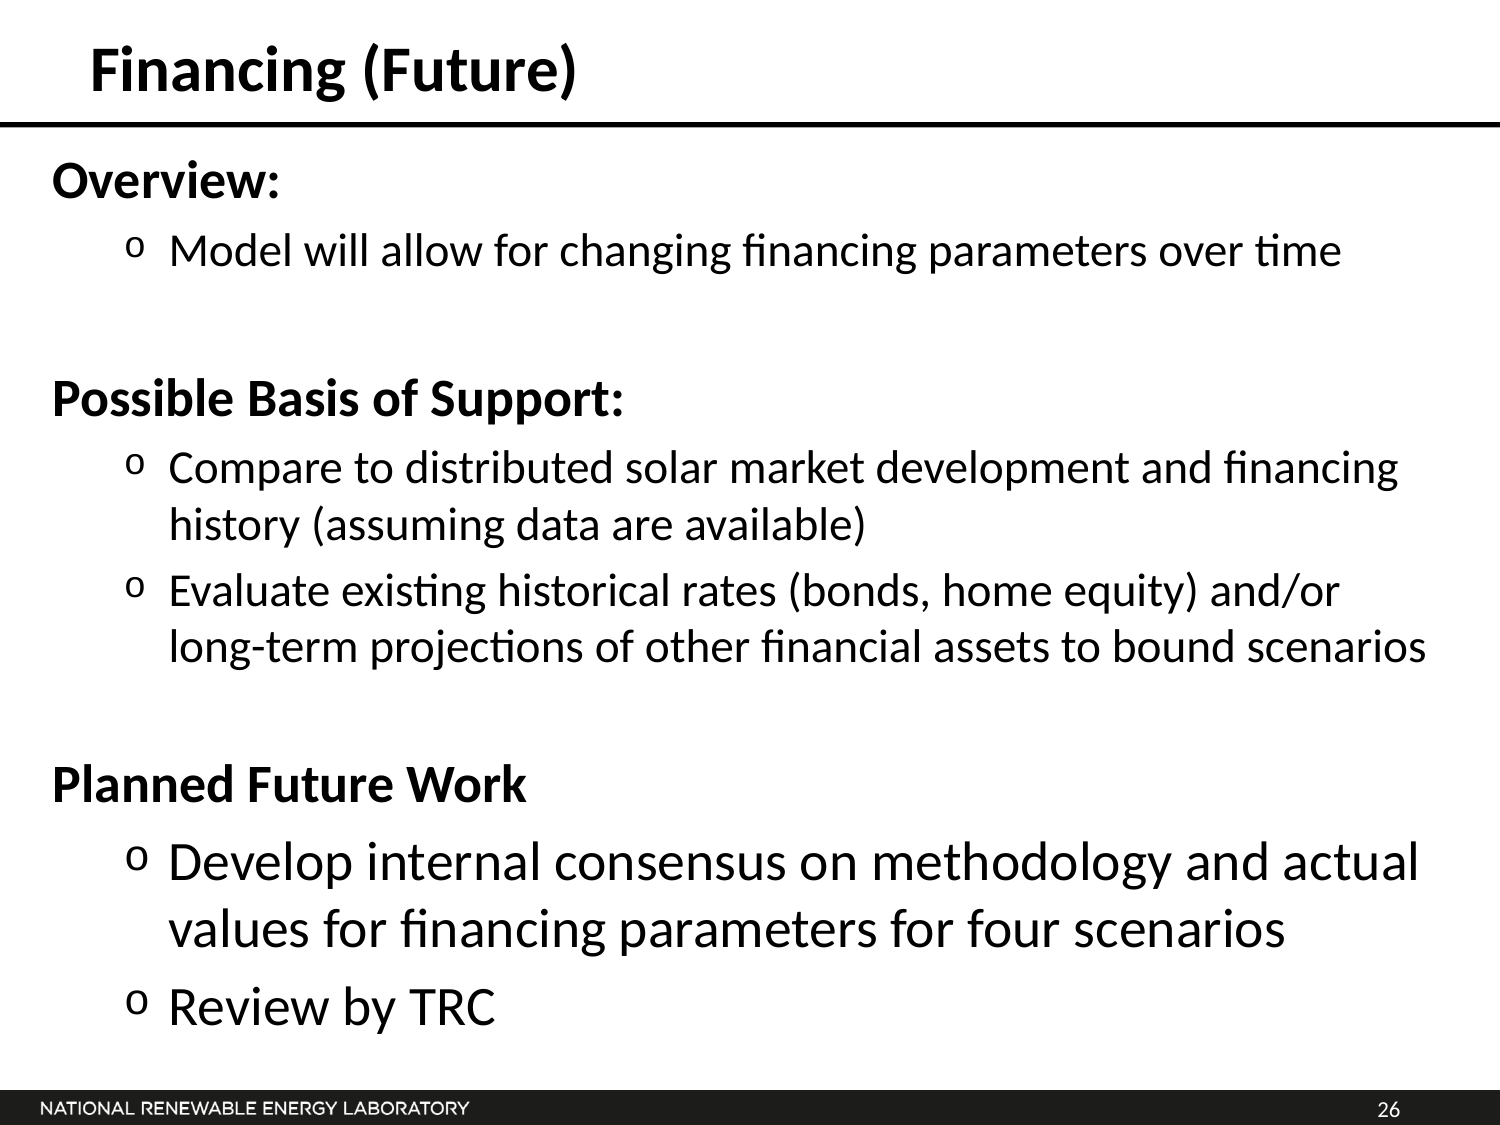

# Financing (Future)
Overview:
Model will allow for changing financing parameters over time

Possible Basis of Support:
Compare to distributed solar market development and financing history (assuming data are available)
Evaluate existing historical rates (bonds, home equity) and/or long-term projections of other financial assets to bound scenarios

Planned Future Work
Develop internal consensus on methodology and actual values for financing parameters for four scenarios
Review by TRC